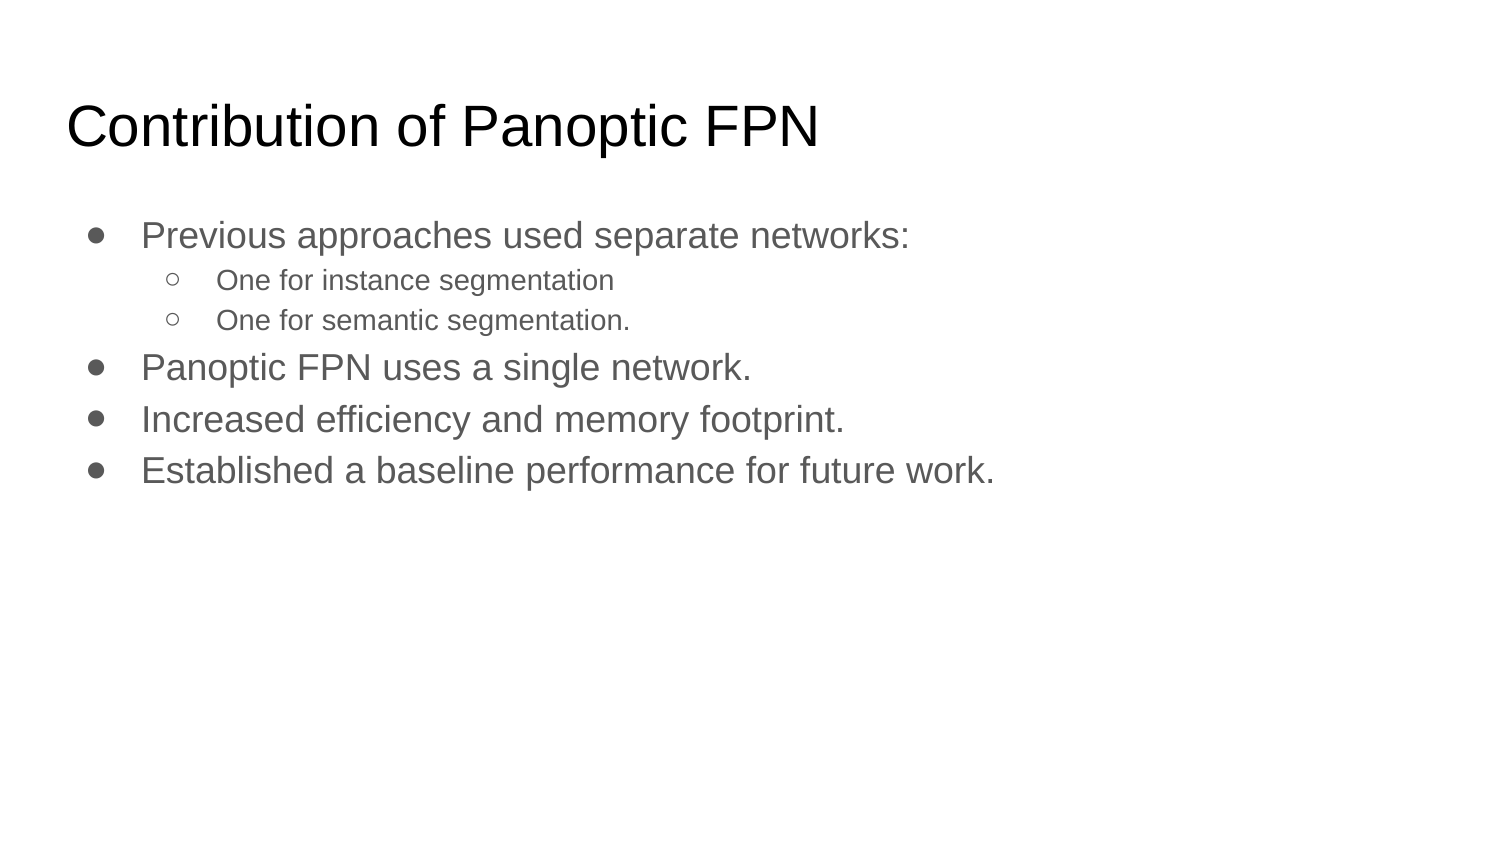

# Contribution of Panoptic FPN
Previous approaches used separate networks:
One for instance segmentation
One for semantic segmentation.
Panoptic FPN uses a single network.
Increased efficiency and memory footprint.
Established a baseline performance for future work.